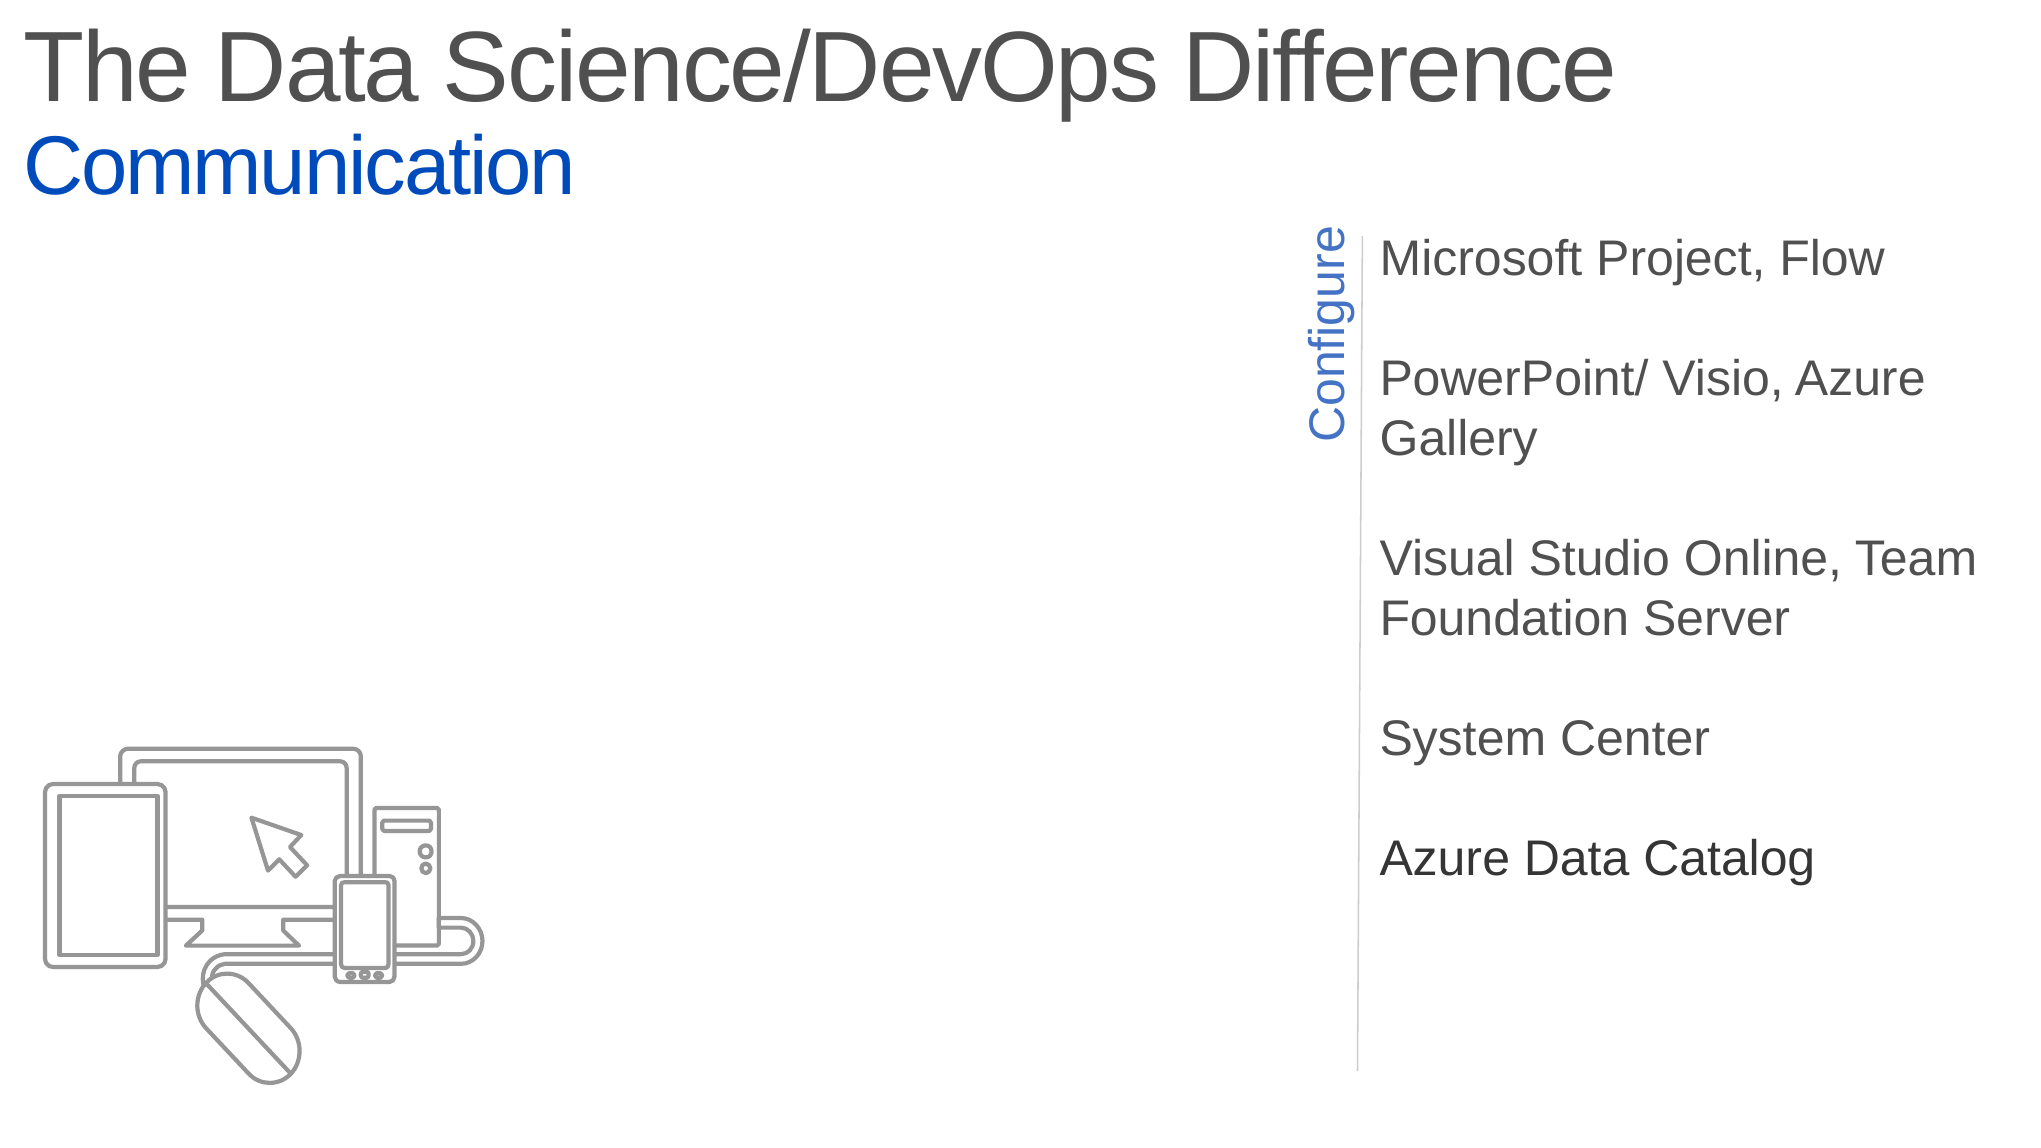

The Data Science/DevOps Difference
Communication
Microsoft Project, Flow

PowerPoint/ Visio, Azure Gallery

Visual Studio Online, Team Foundation Server

System Center

Azure Data Catalog

Configure